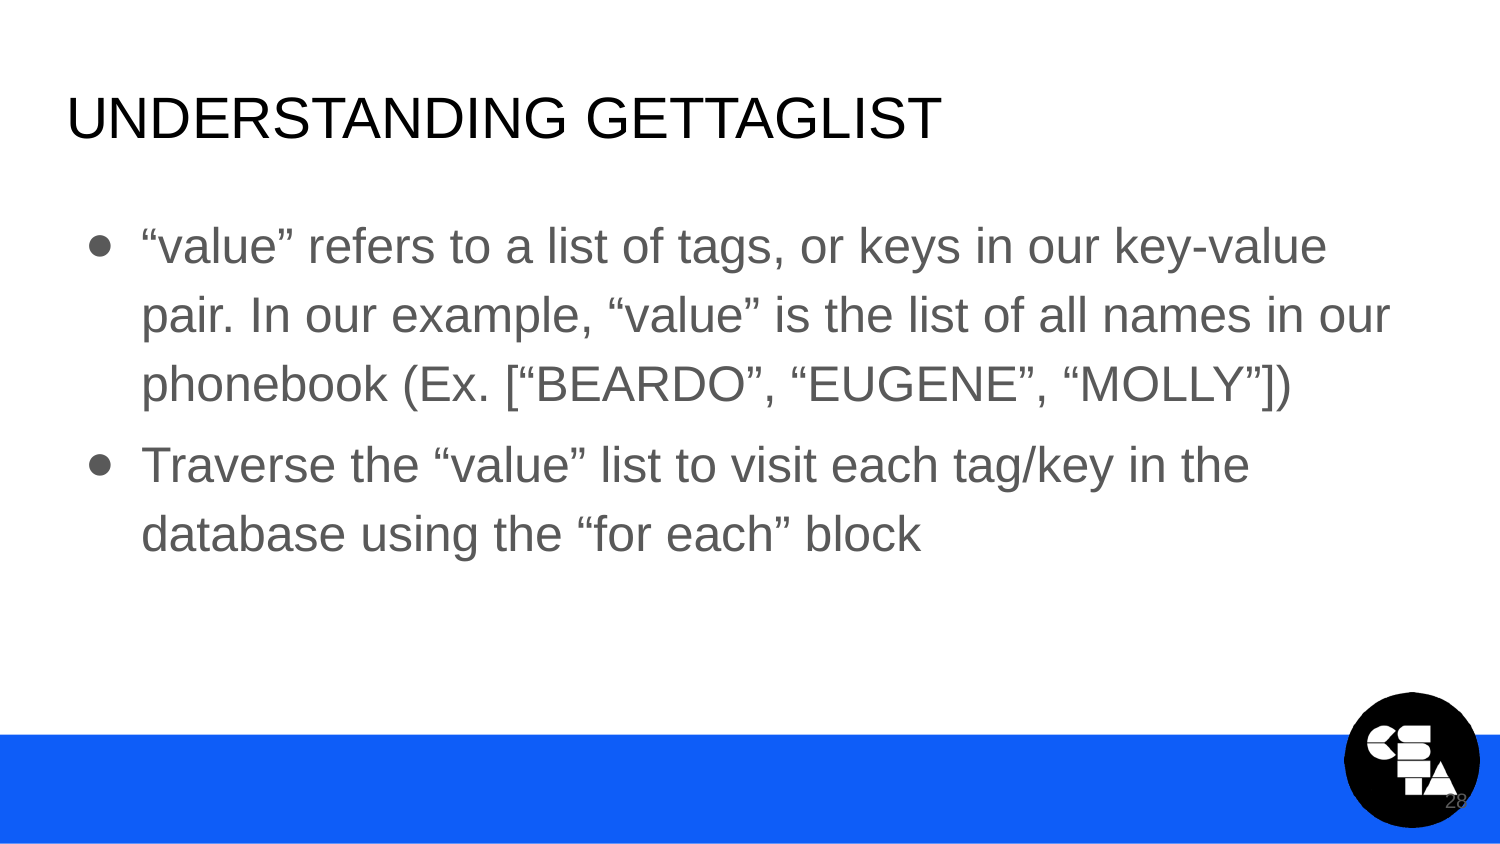

# Understanding GetTagList
“value” refers to a list of tags, or keys in our key-value pair. In our example, “value” is the list of all names in our phonebook (Ex. [“BEARDO”, “EUGENE”, “MOLLY”])
Traverse the “value” list to visit each tag/key in the database using the “for each” block
28